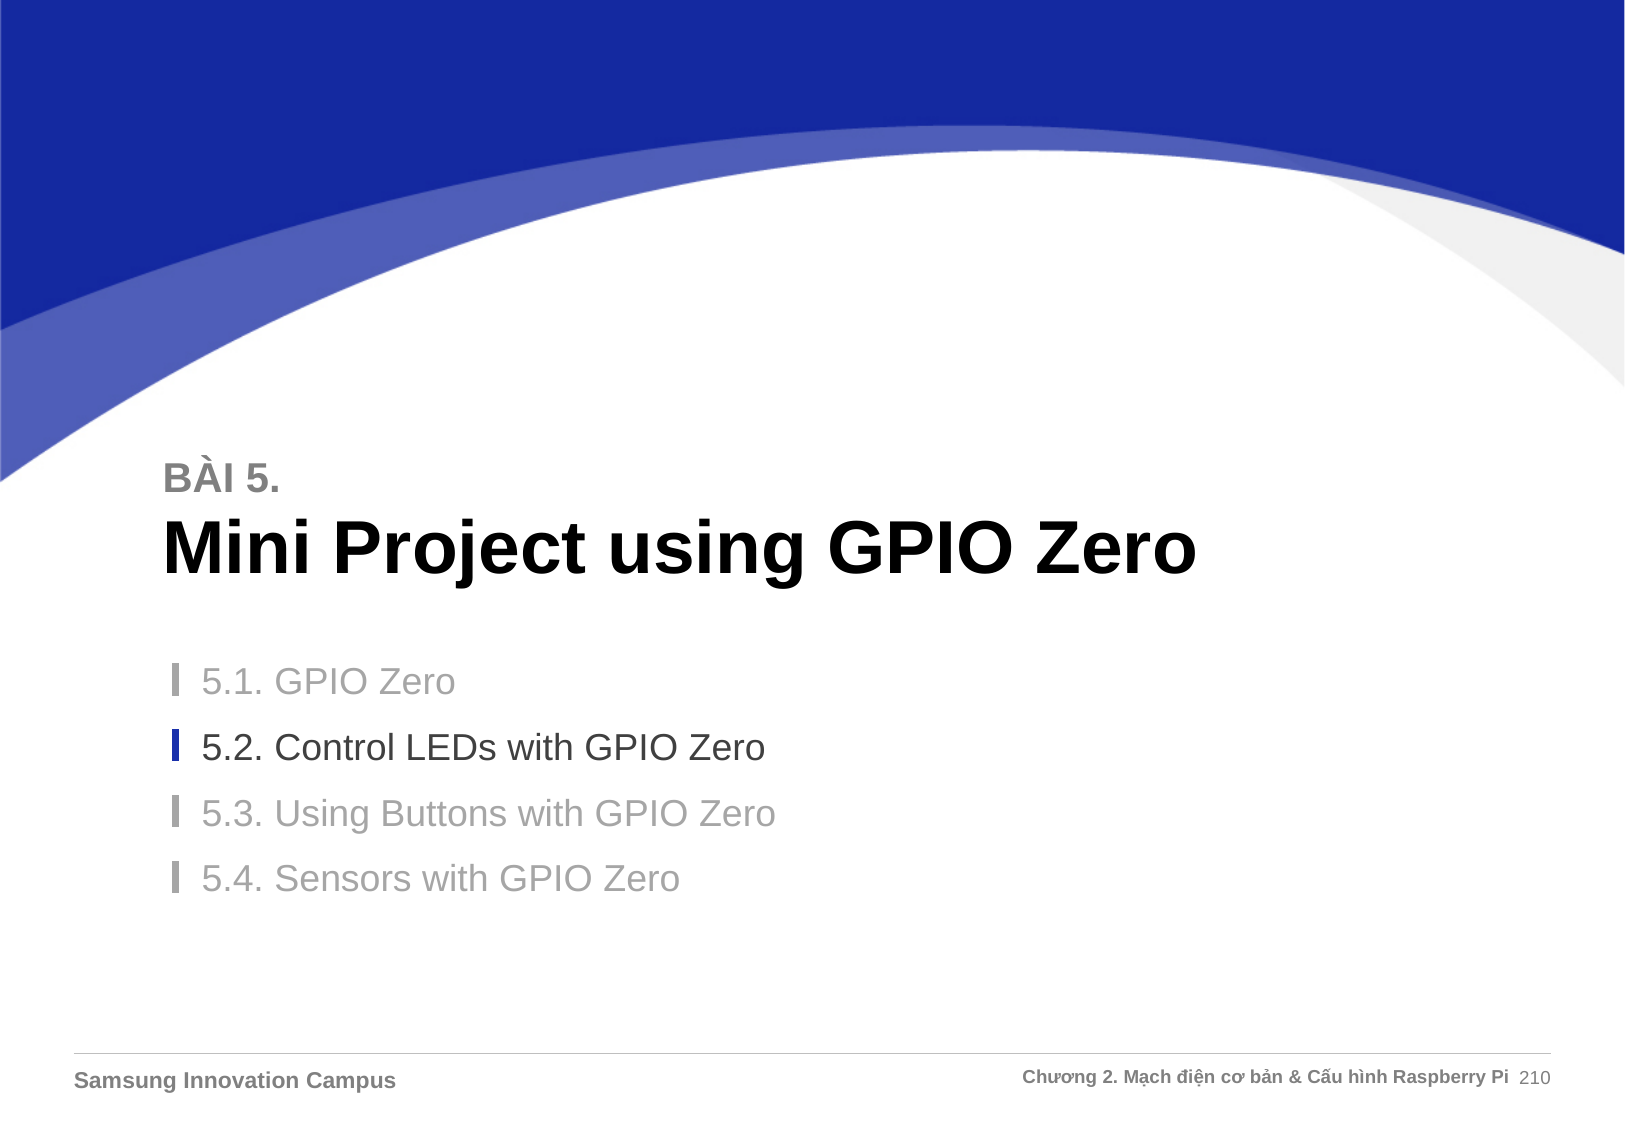

BÀI 5.
Mini Project using GPIO Zero
5.1. GPIO Zero
5.2. Control LEDs with GPIO Zero
5.3. Using Buttons with GPIO Zero
5.4. Sensors with GPIO Zero